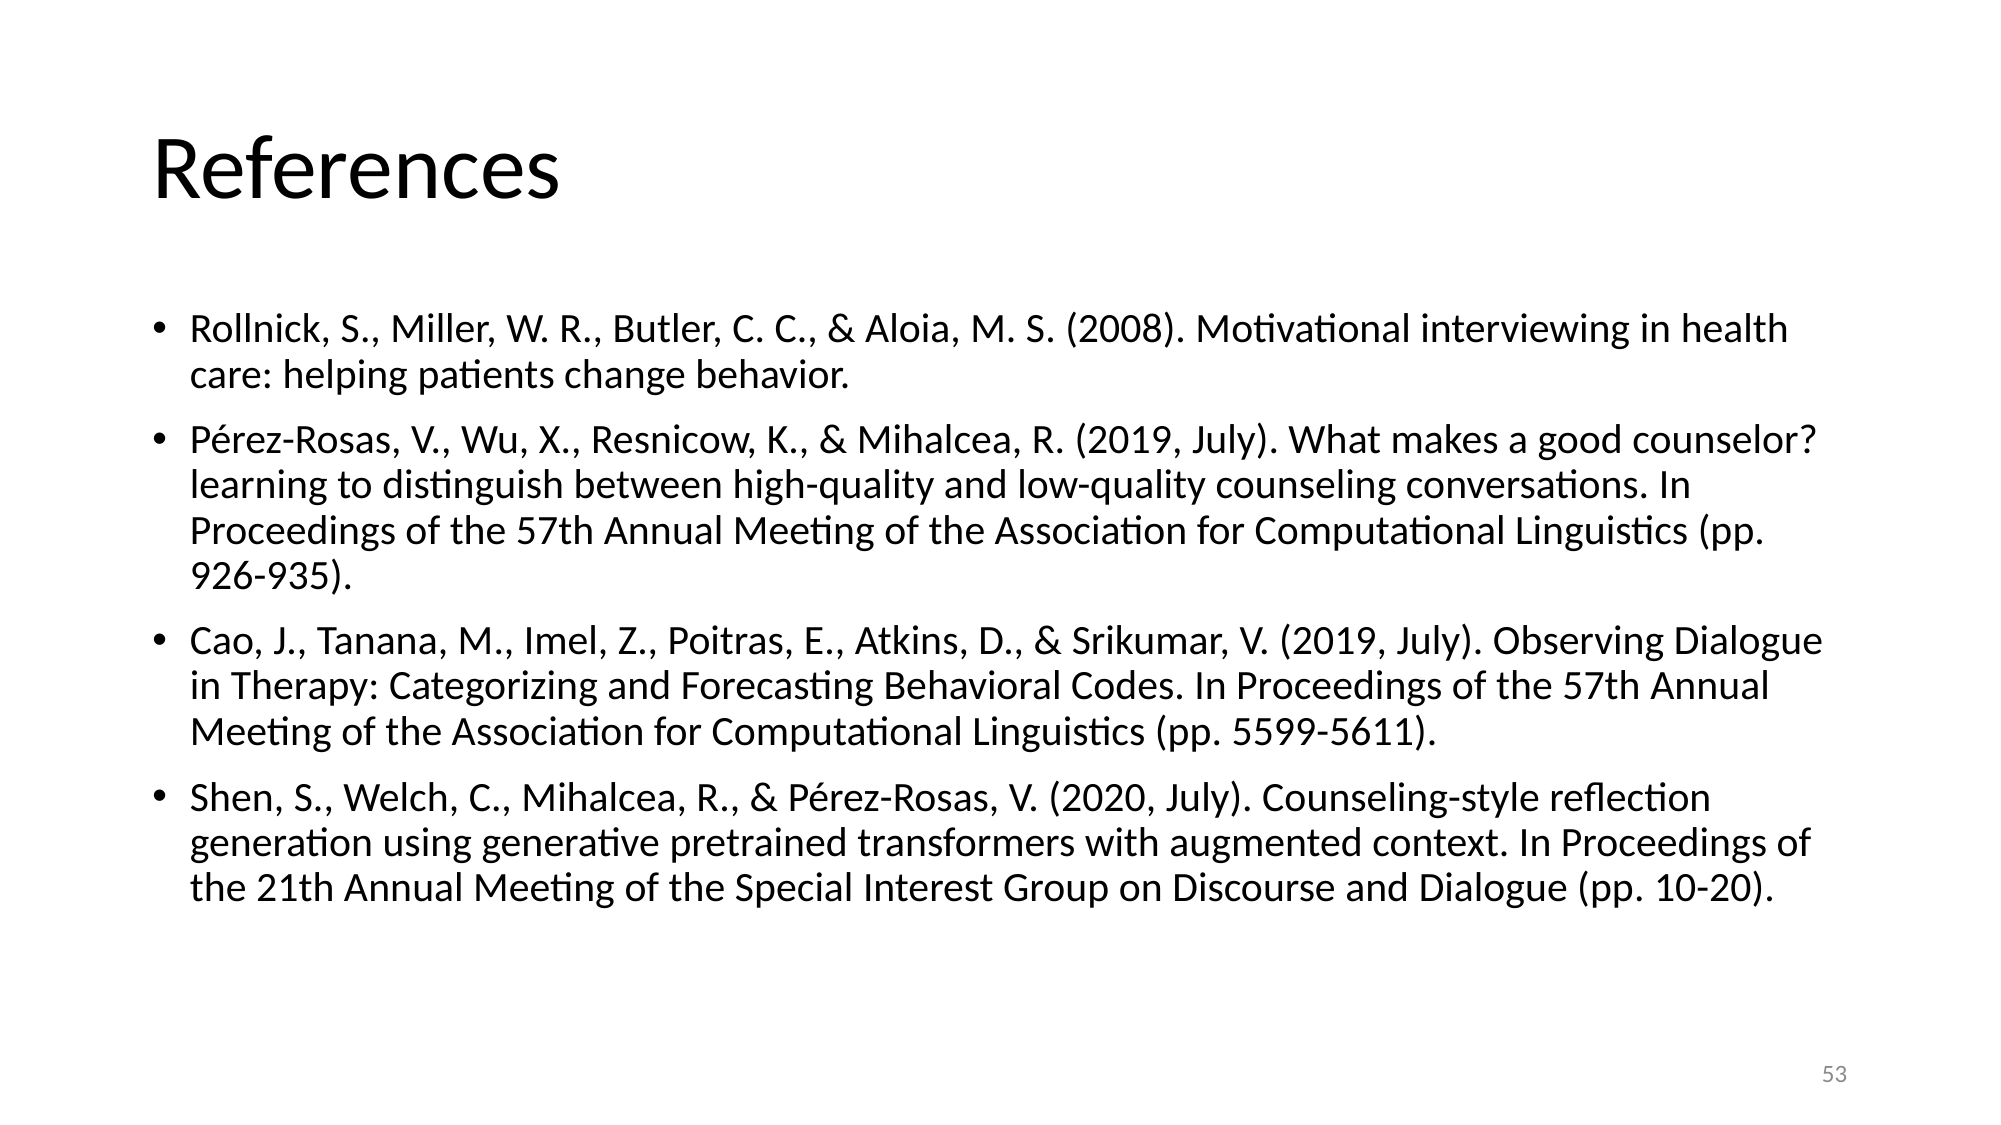

# References
Rollnick, S., Miller, W. R., Butler, C. C., & Aloia, M. S. (2008). Motivational interviewing in health care: helping patients change behavior.
Pérez-Rosas, V., Wu, X., Resnicow, K., & Mihalcea, R. (2019, July). What makes a good counselor? learning to distinguish between high-quality and low-quality counseling conversations. In Proceedings of the 57th Annual Meeting of the Association for Computational Linguistics (pp. 926-935).
Cao, J., Tanana, M., Imel, Z., Poitras, E., Atkins, D., & Srikumar, V. (2019, July). Observing Dialogue in Therapy: Categorizing and Forecasting Behavioral Codes. In Proceedings of the 57th Annual Meeting of the Association for Computational Linguistics (pp. 5599-5611).
Shen, S., Welch, C., Mihalcea, R., & Pérez-Rosas, V. (2020, July). Counseling-style reflection generation using generative pretrained transformers with augmented context. In Proceedings of the 21th Annual Meeting of the Special Interest Group on Discourse and Dialogue (pp. 10-20).
53